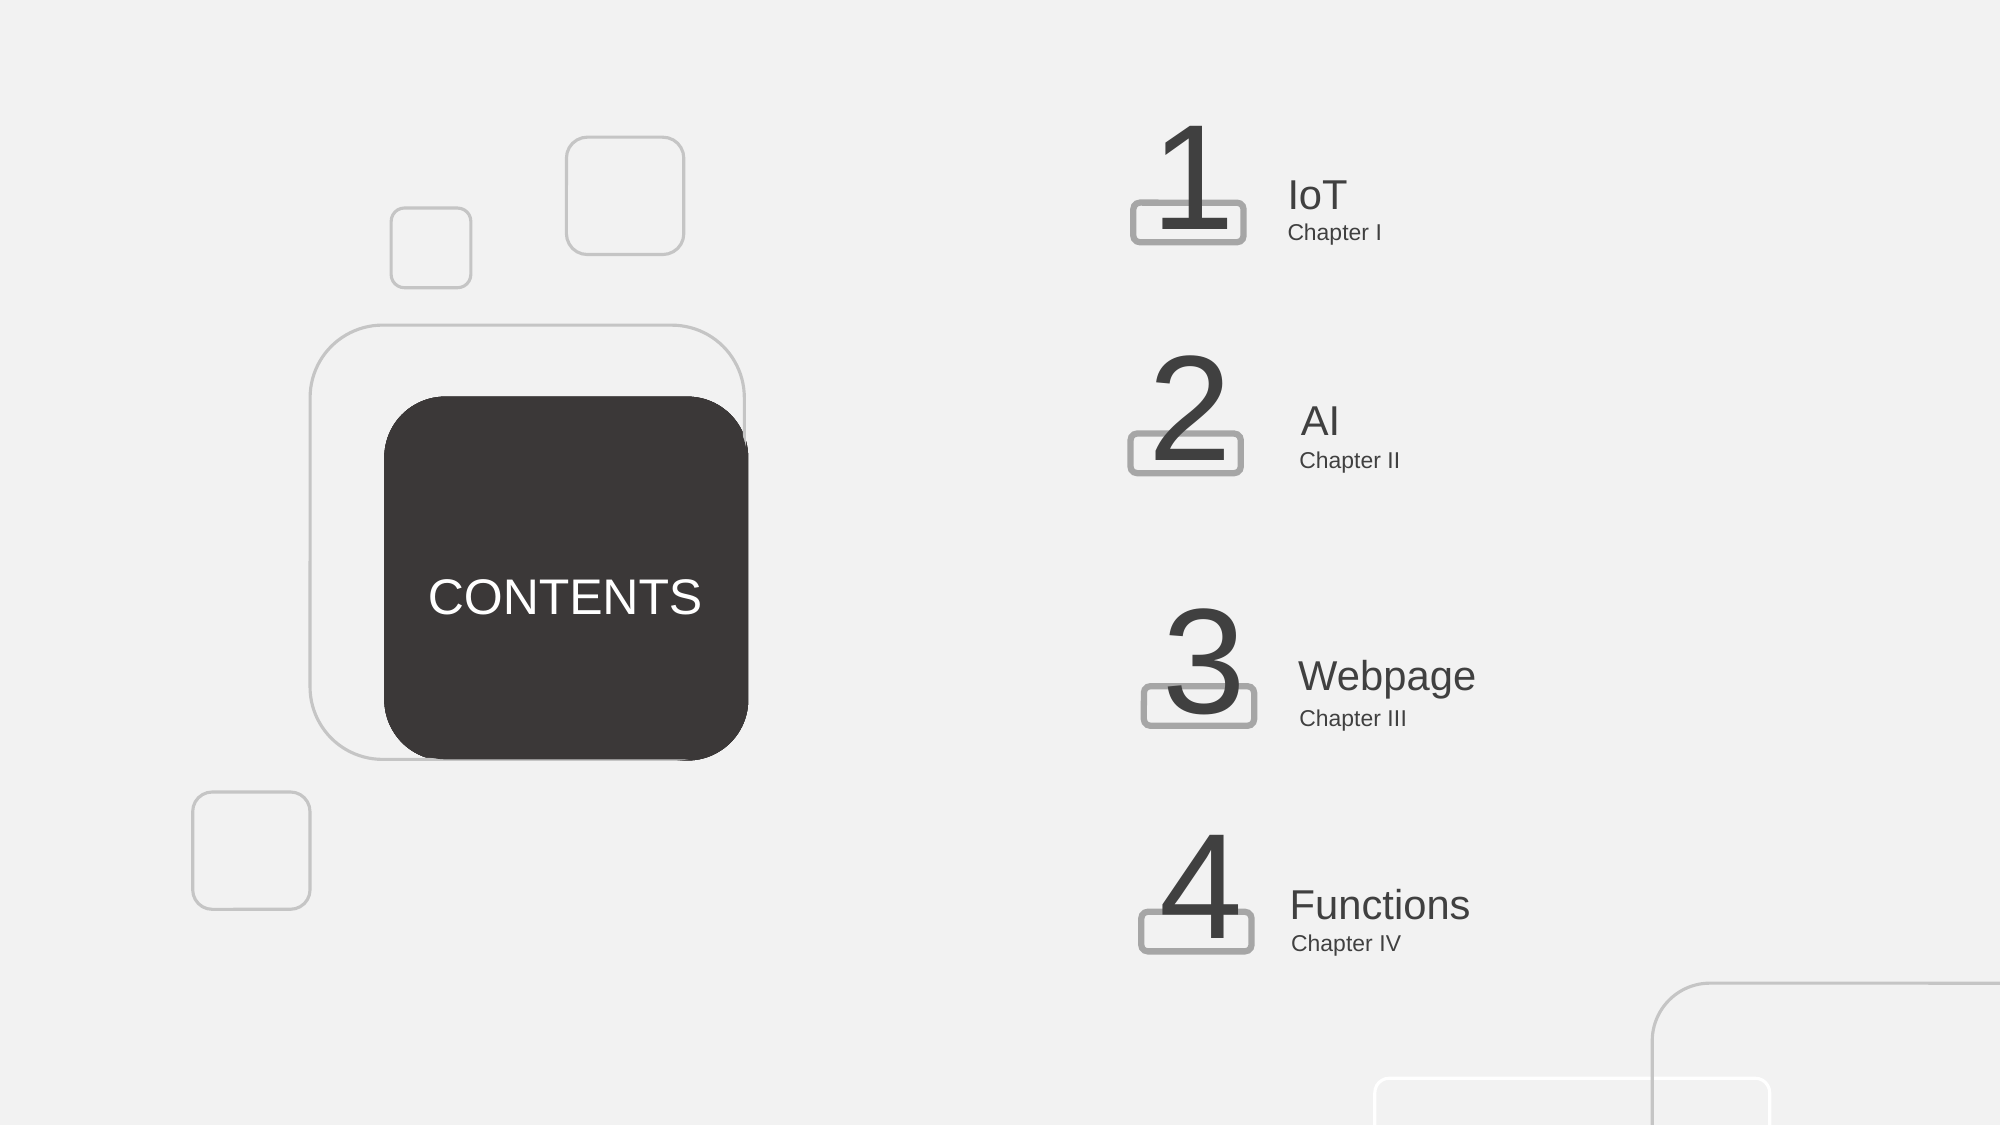

1
IoT
Chapter I

2
AI
Chapter II

CONTENTS
3
Webpage
Chapter III

4
Functions
Chapter IV